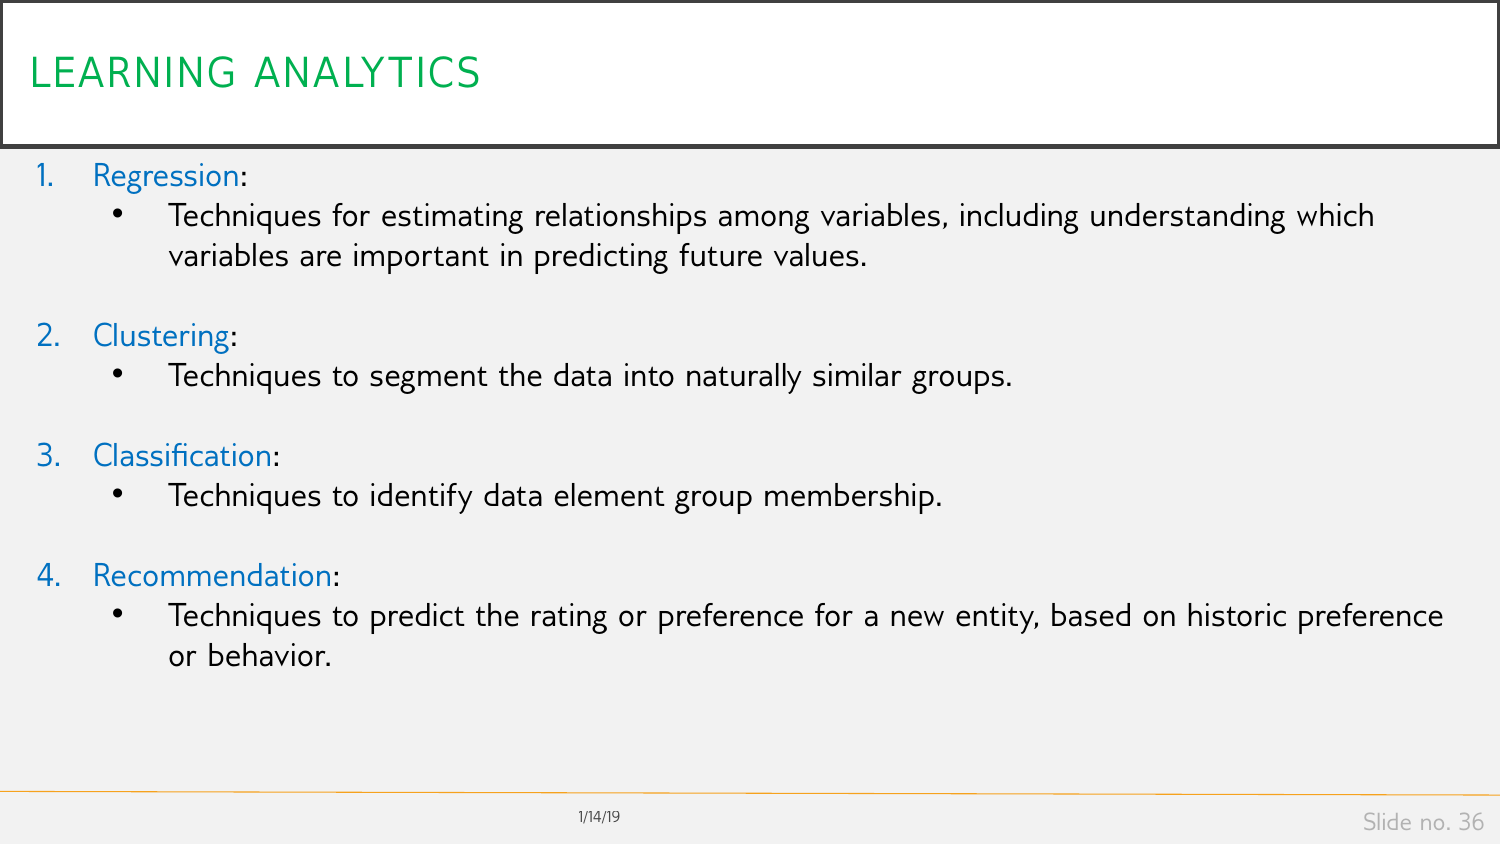

# Learning Analytics
Regression:
Techniques for estimating relationships among variables, including understanding which variables are important in predicting future values.

Clustering:
Techniques to segment the data into naturally similar groups.

Classification:
Techniques to identify data element group membership.

Recommendation:
Techniques to predict the rating or preference for a new entity, based on historic preference or behavior.
1/14/19
Slide no. 36